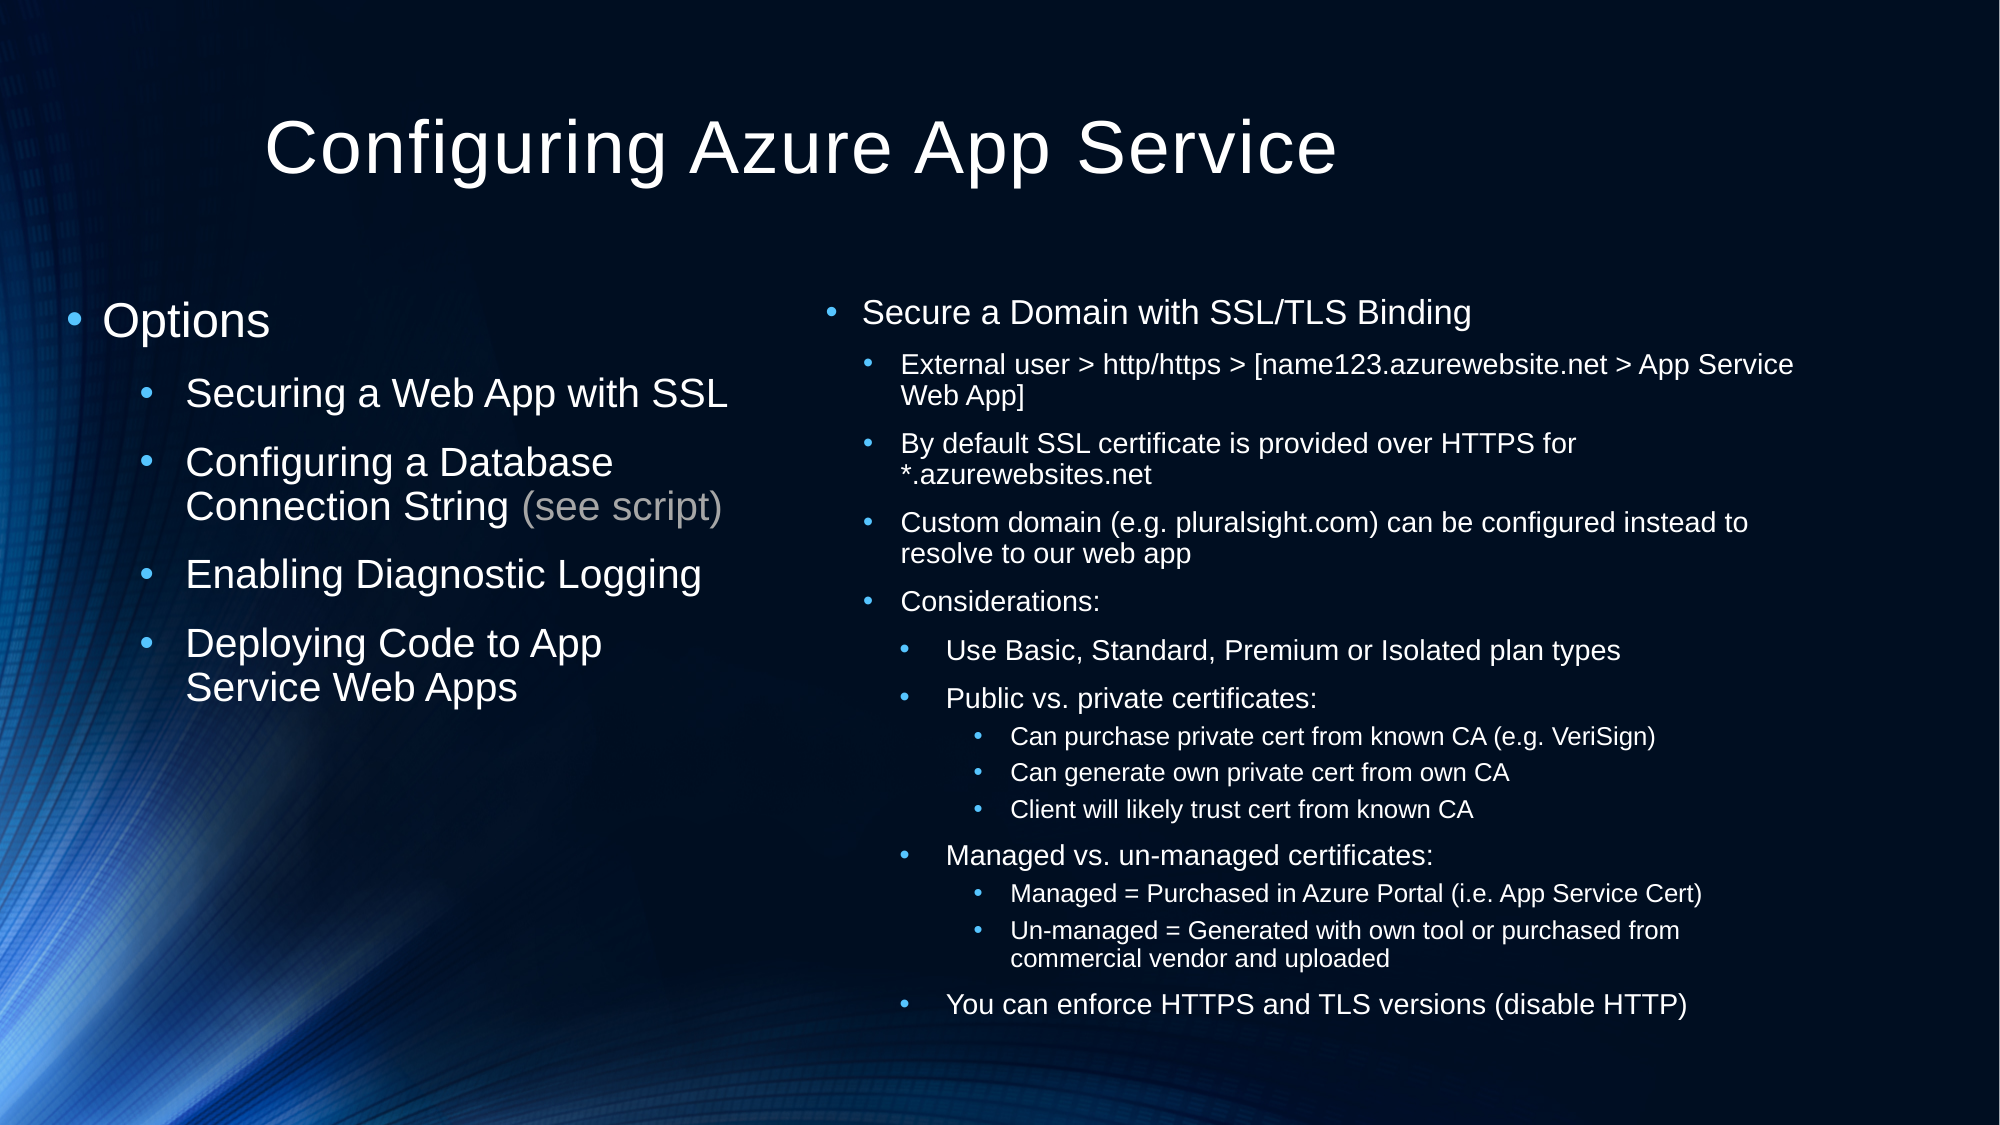

# Configuring Azure App Service

Options
Securing a Web App with SSL
Configuring a Database Connection String (see script)
Enabling Diagnostic Logging
Deploying Code to App Service Web Apps

Secure a Domain with SSL/TLS Binding
External user > http/https > [name123.azurewebsite.net > App Service Web App]
By default SSL certificate is provided over HTTPS for *.azurewebsites.net
Custom domain (e.g. pluralsight.com) can be configured instead to resolve to our web app
Considerations:
Use Basic, Standard, Premium or Isolated plan types
Public vs. private certificates:
Can purchase private cert from known CA (e.g. VeriSign)
Can generate own private cert from own CA
Client will likely trust cert from known CA
Managed vs. un-managed certificates:
Managed = Purchased in Azure Portal (i.e. App Service Cert)
Un-managed = Generated with own tool or purchased from commercial vendor and uploaded
You can enforce HTTPS and TLS versions (disable HTTP)